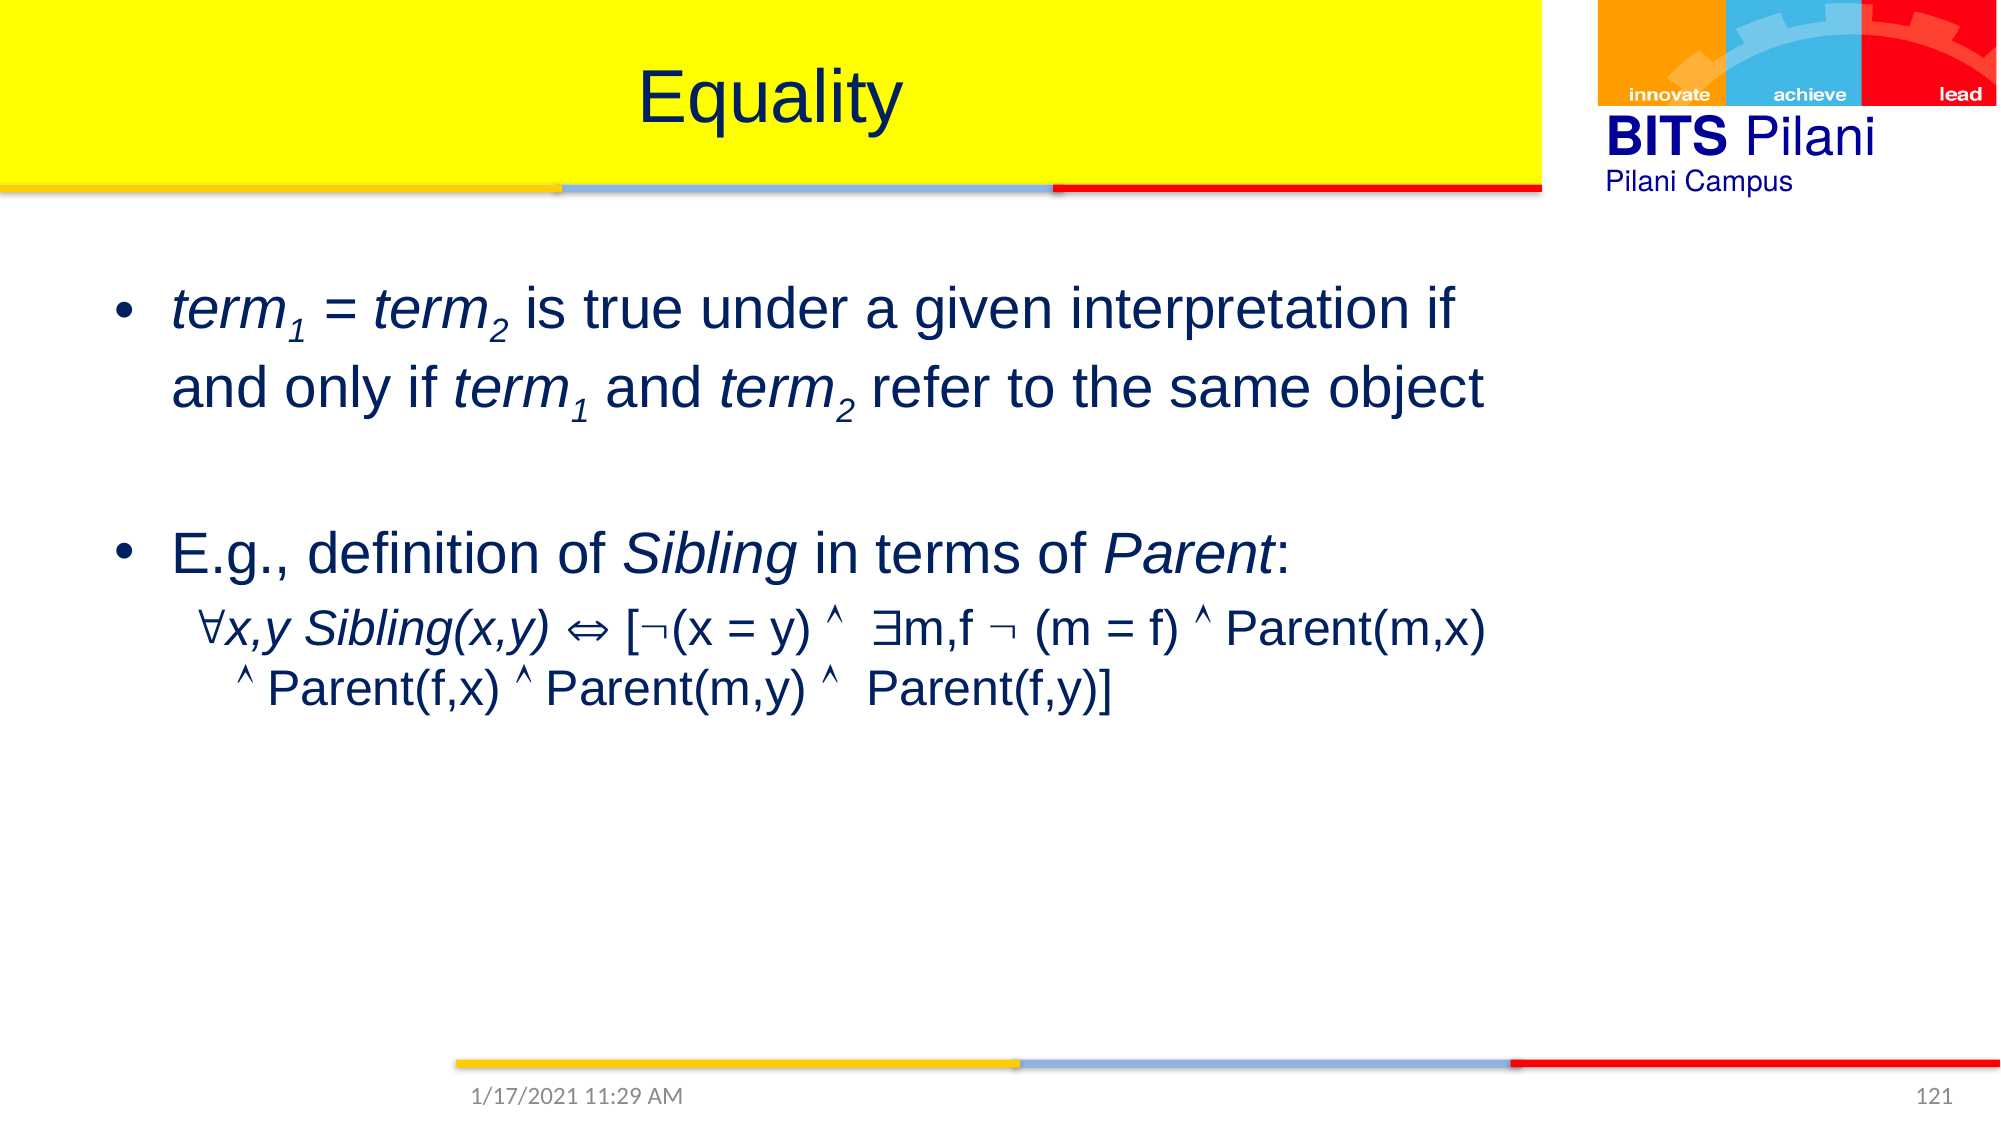

# Equality
term1 = term2 is true under a given interpretation if and only if term1 and term2 refer to the same object

E.g., definition of Sibling in terms of Parent:
∀x,y Sibling(x,y) ⇔ [¬(x = y) ∧  ∃m,f ¬ (m = f) ∧ Parent(m,x) ∧ Parent(f,x) ∧ Parent(m,y) ∧  Parent(f,y)]
1/17/2021 11:29 AM
121